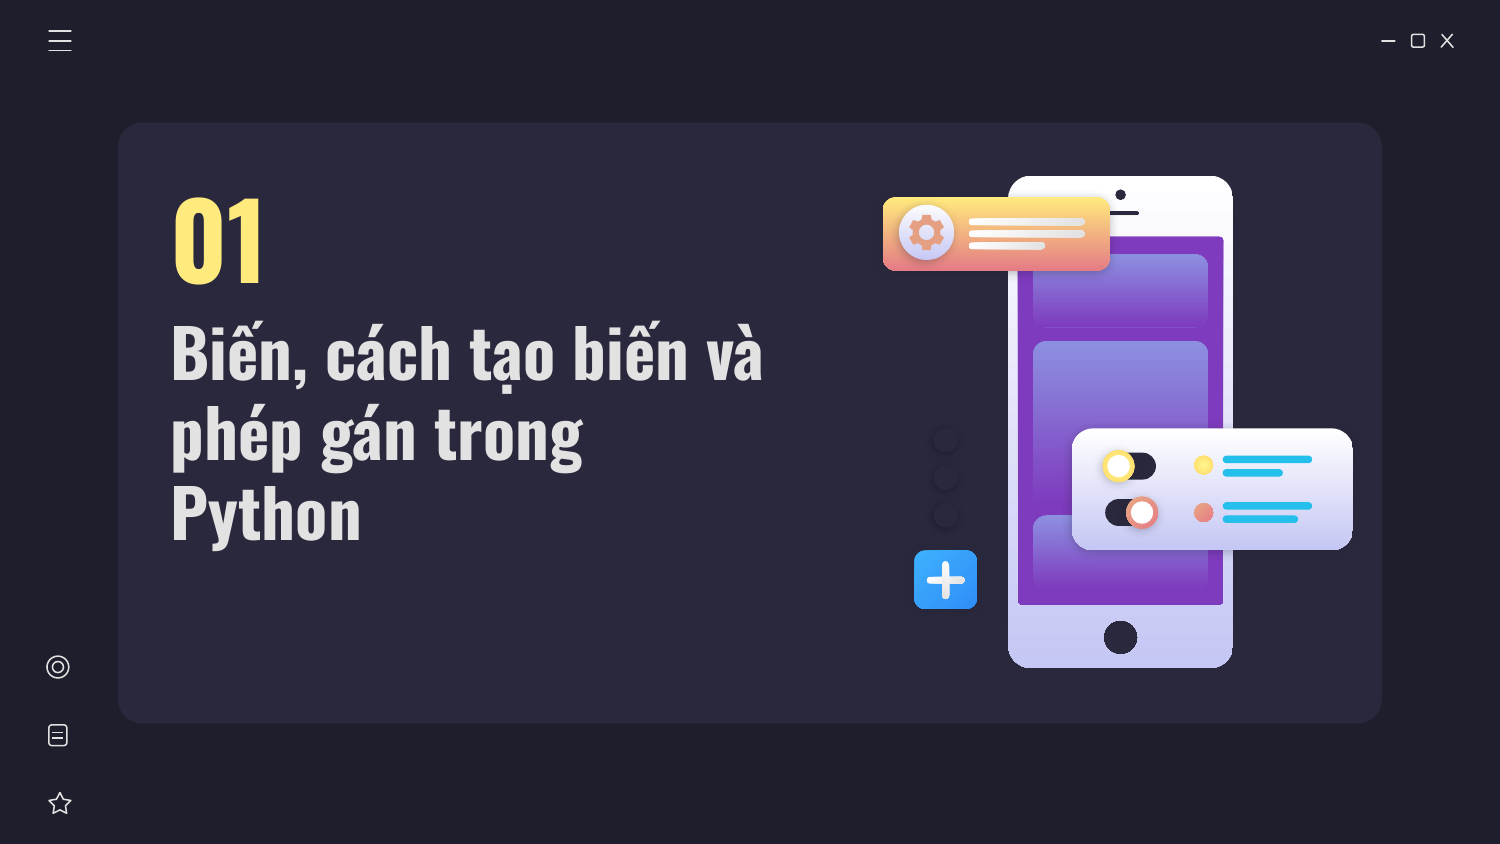

01

# Biến, cách tạo biến và phép gán trong Python